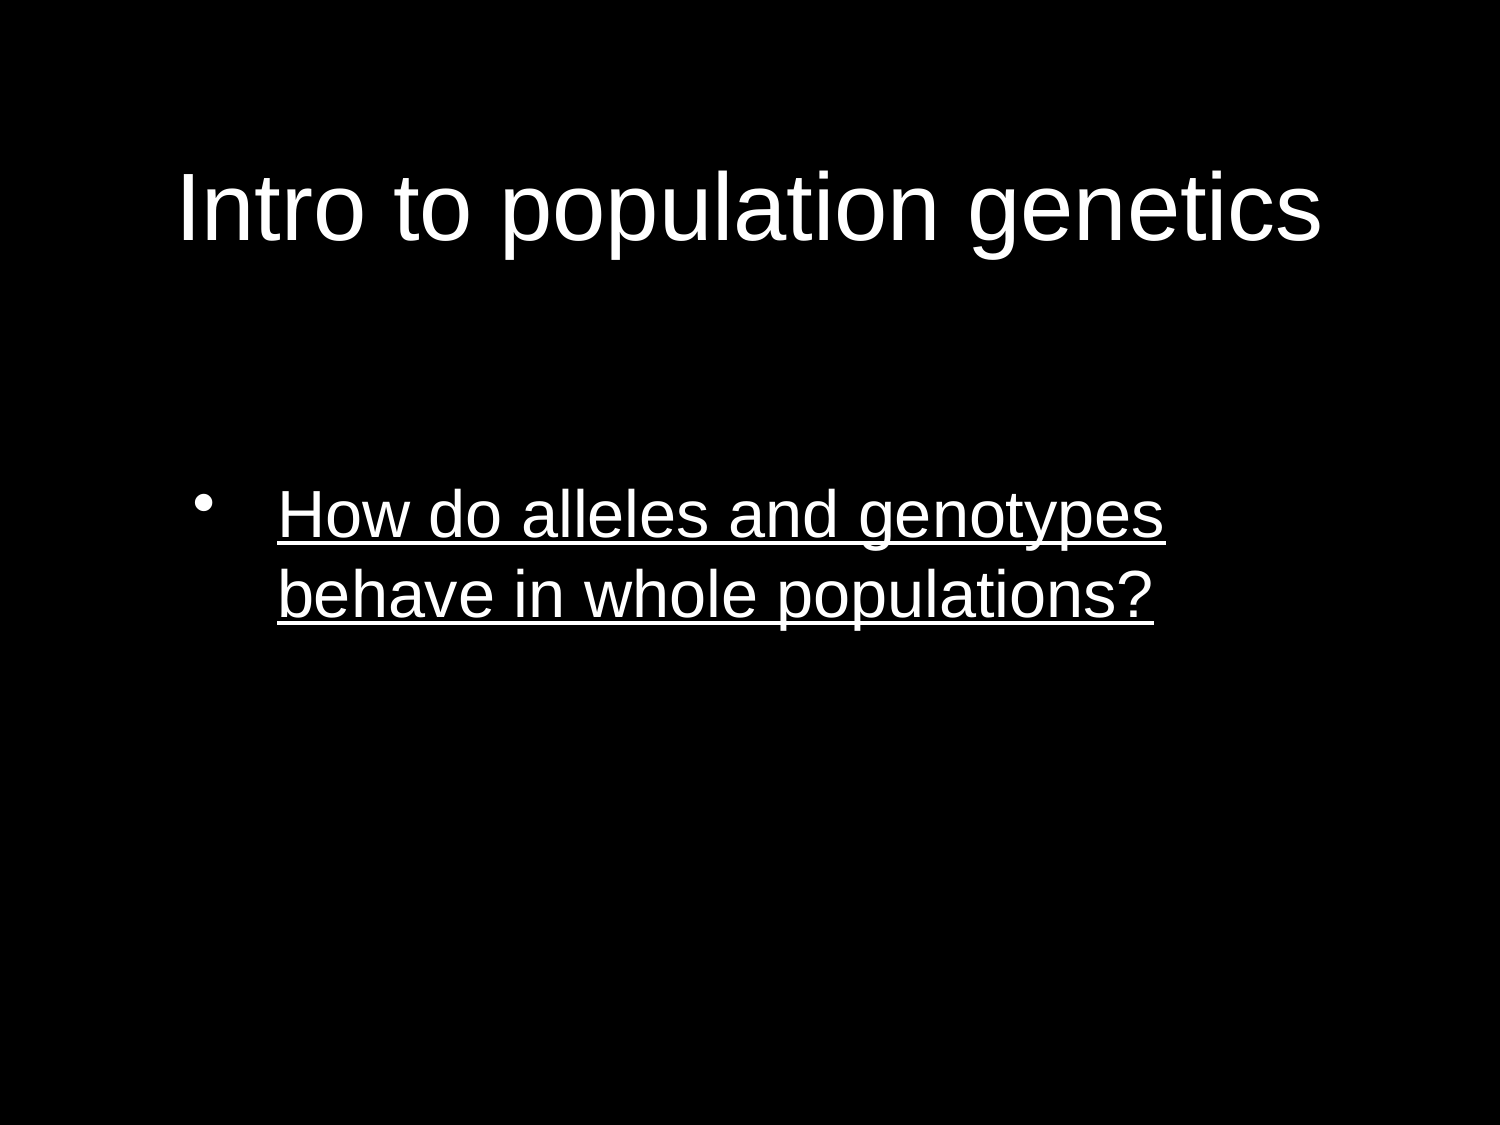

# Intro to population genetics
How do alleles and genotypes behave in whole populations?